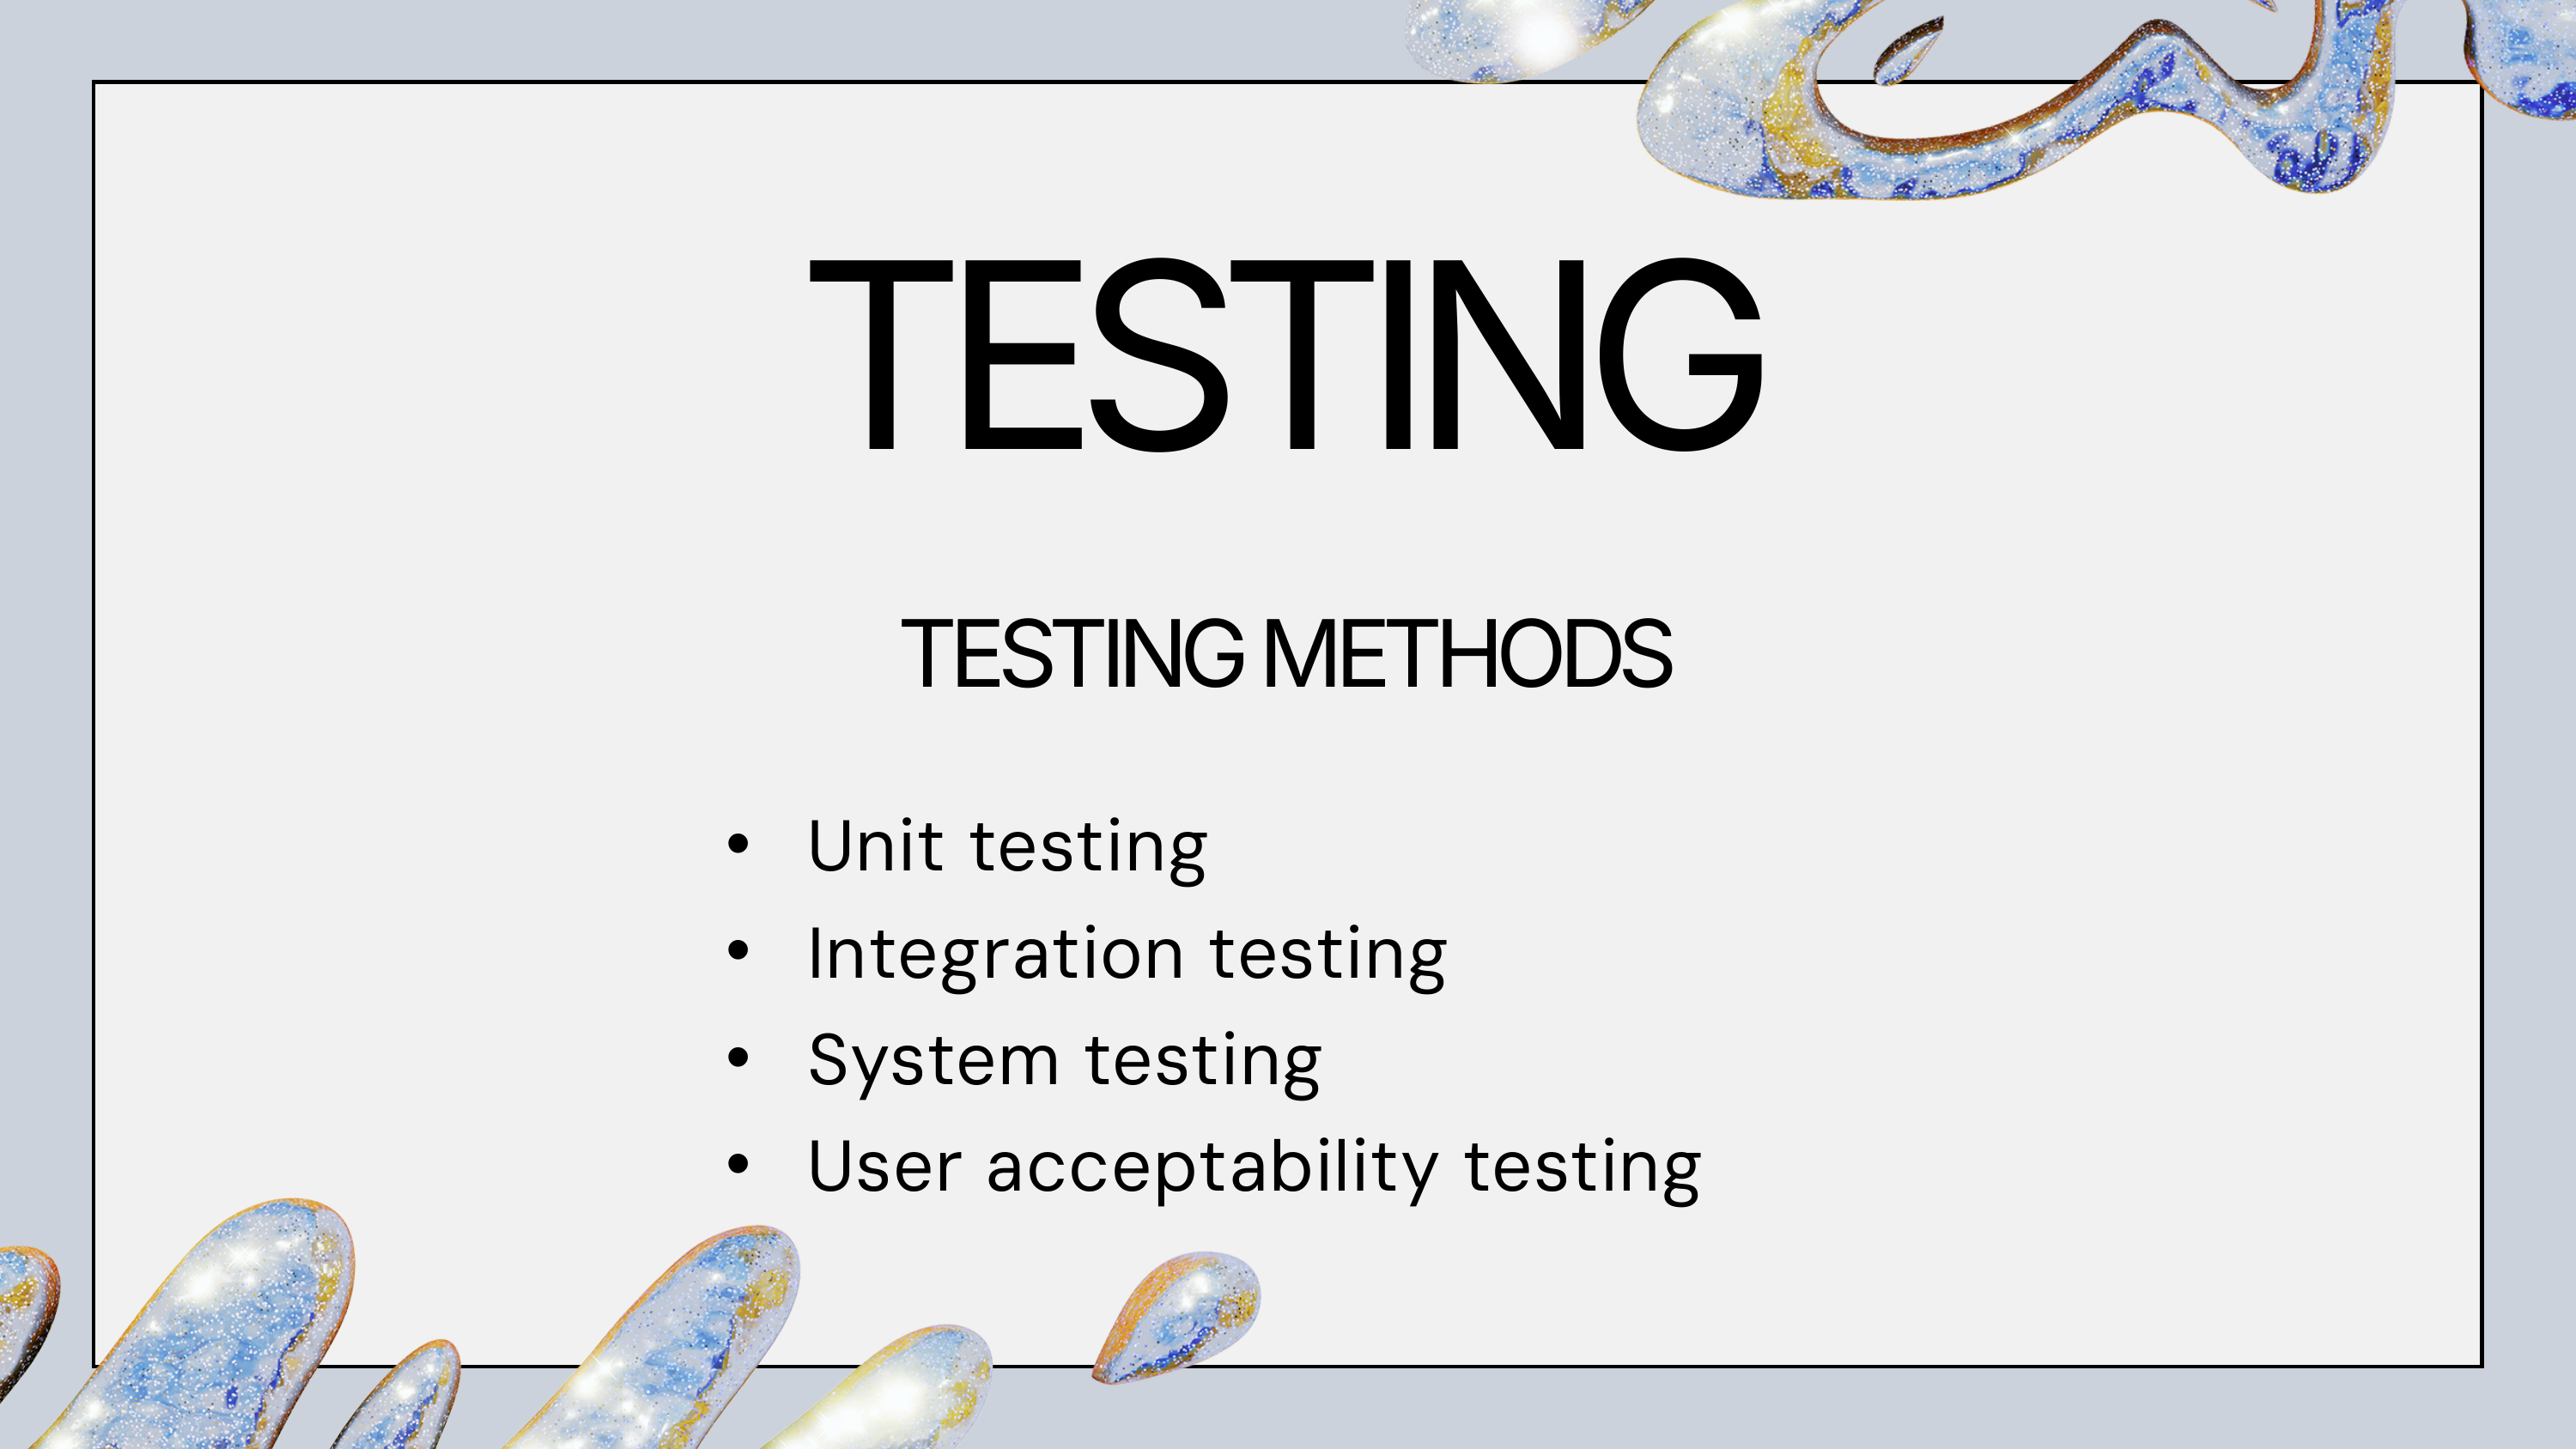

TESTING
TESTING METHODS
 Unit testing
 Integration testing
 System testing
 User acceptability testing